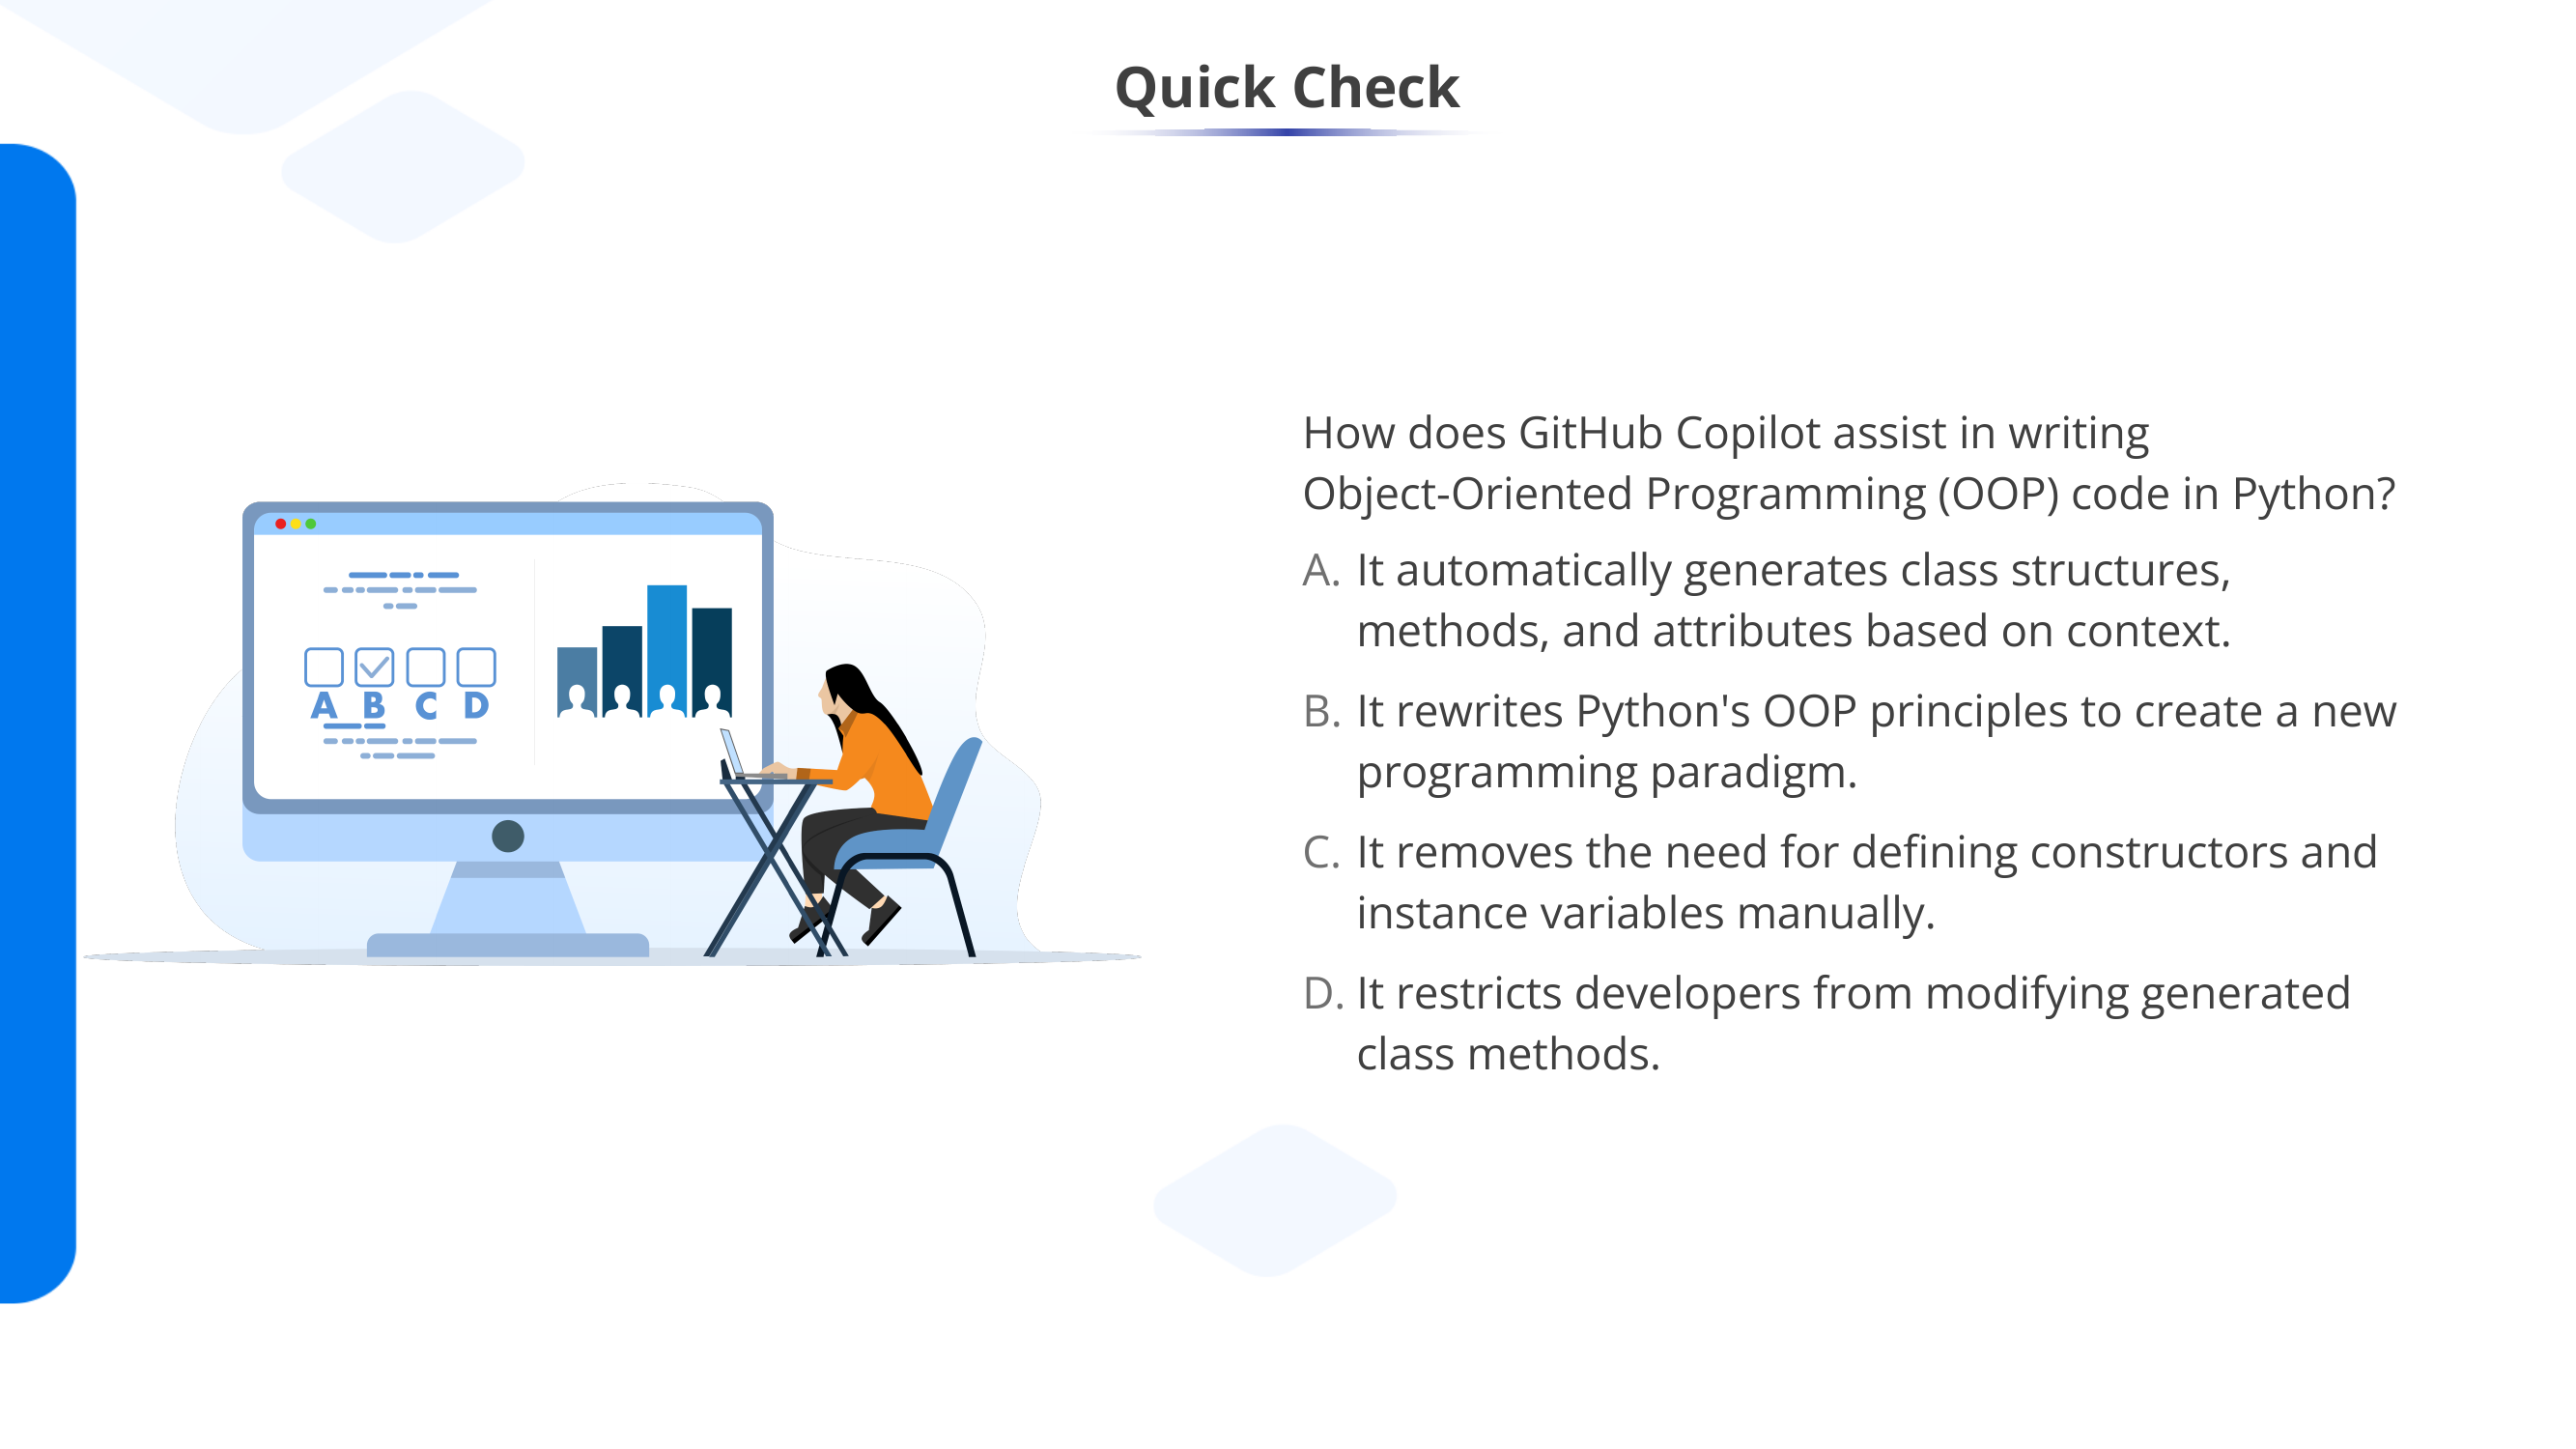

How does GitHub Copilot assist in writing
Object-Oriented Programming (OOP) code in Python?
It automatically generates class structures, methods, and attributes based on context.
It rewrites Python's OOP principles to create a new programming paradigm.
It removes the need for defining constructors and instance variables manually.
It restricts developers from modifying generated class methods.